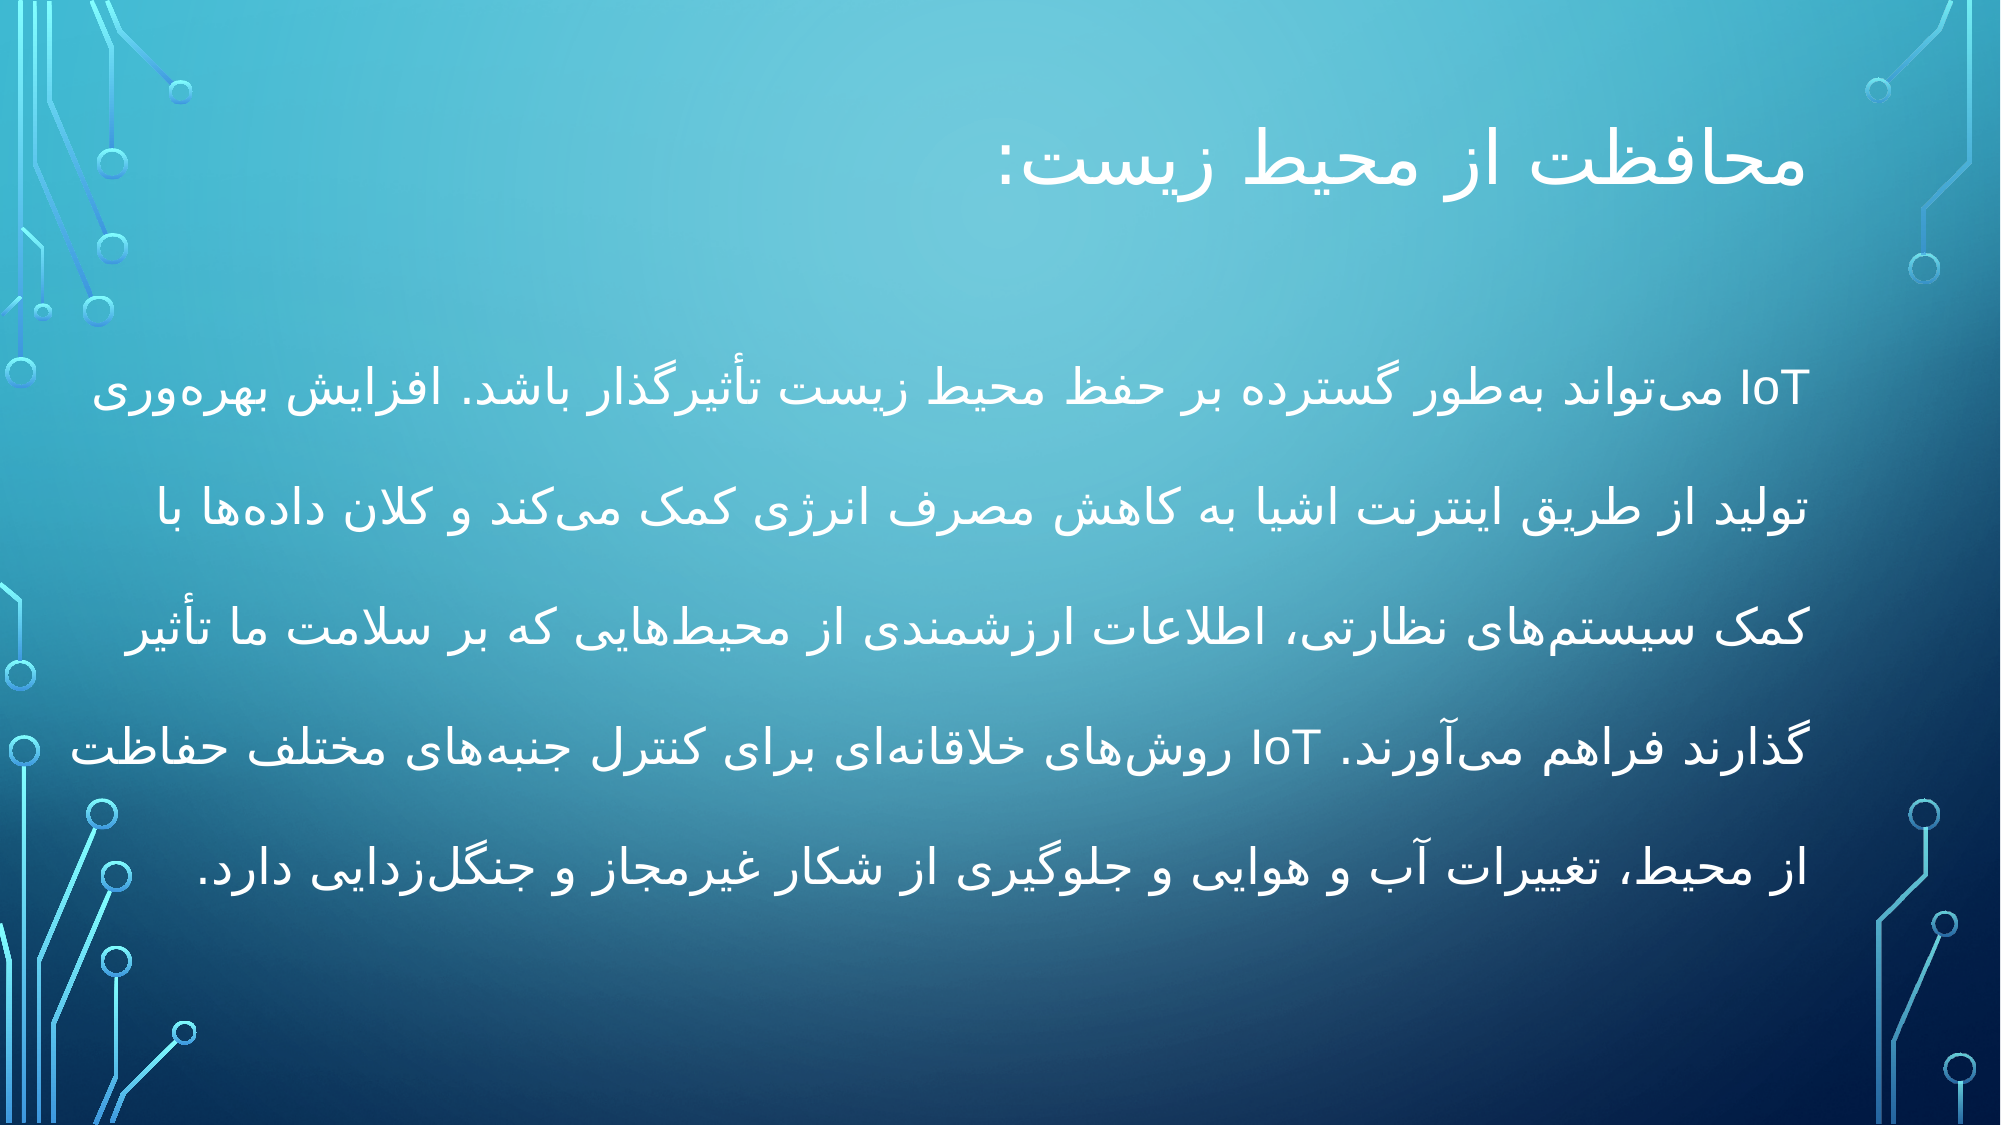

# محافظت از محیط زیست:
IoT می‌تواند به‌طور گسترده بر حفظ محیط زیست تأثیرگذار باشد. افزایش بهره‌وری تولید از طریق اینترنت اشیا به کاهش مصرف انرژی کمک می‌کند و کلان داده‌ها با کمک سیستم‌های نظارتی، اطلاعات ارزشمندی از محیط‌هایی که بر سلامت ما تأثیر گذارند فراهم می‌آورند. IoT روش‌های خلاقانه‌ای برای کنترل جنبه‌های مختلف حفاظت از محیط، تغییرات آب و هوایی و جلوگیری از شکار غیرمجاز و جنگل‌زدایی دارد.